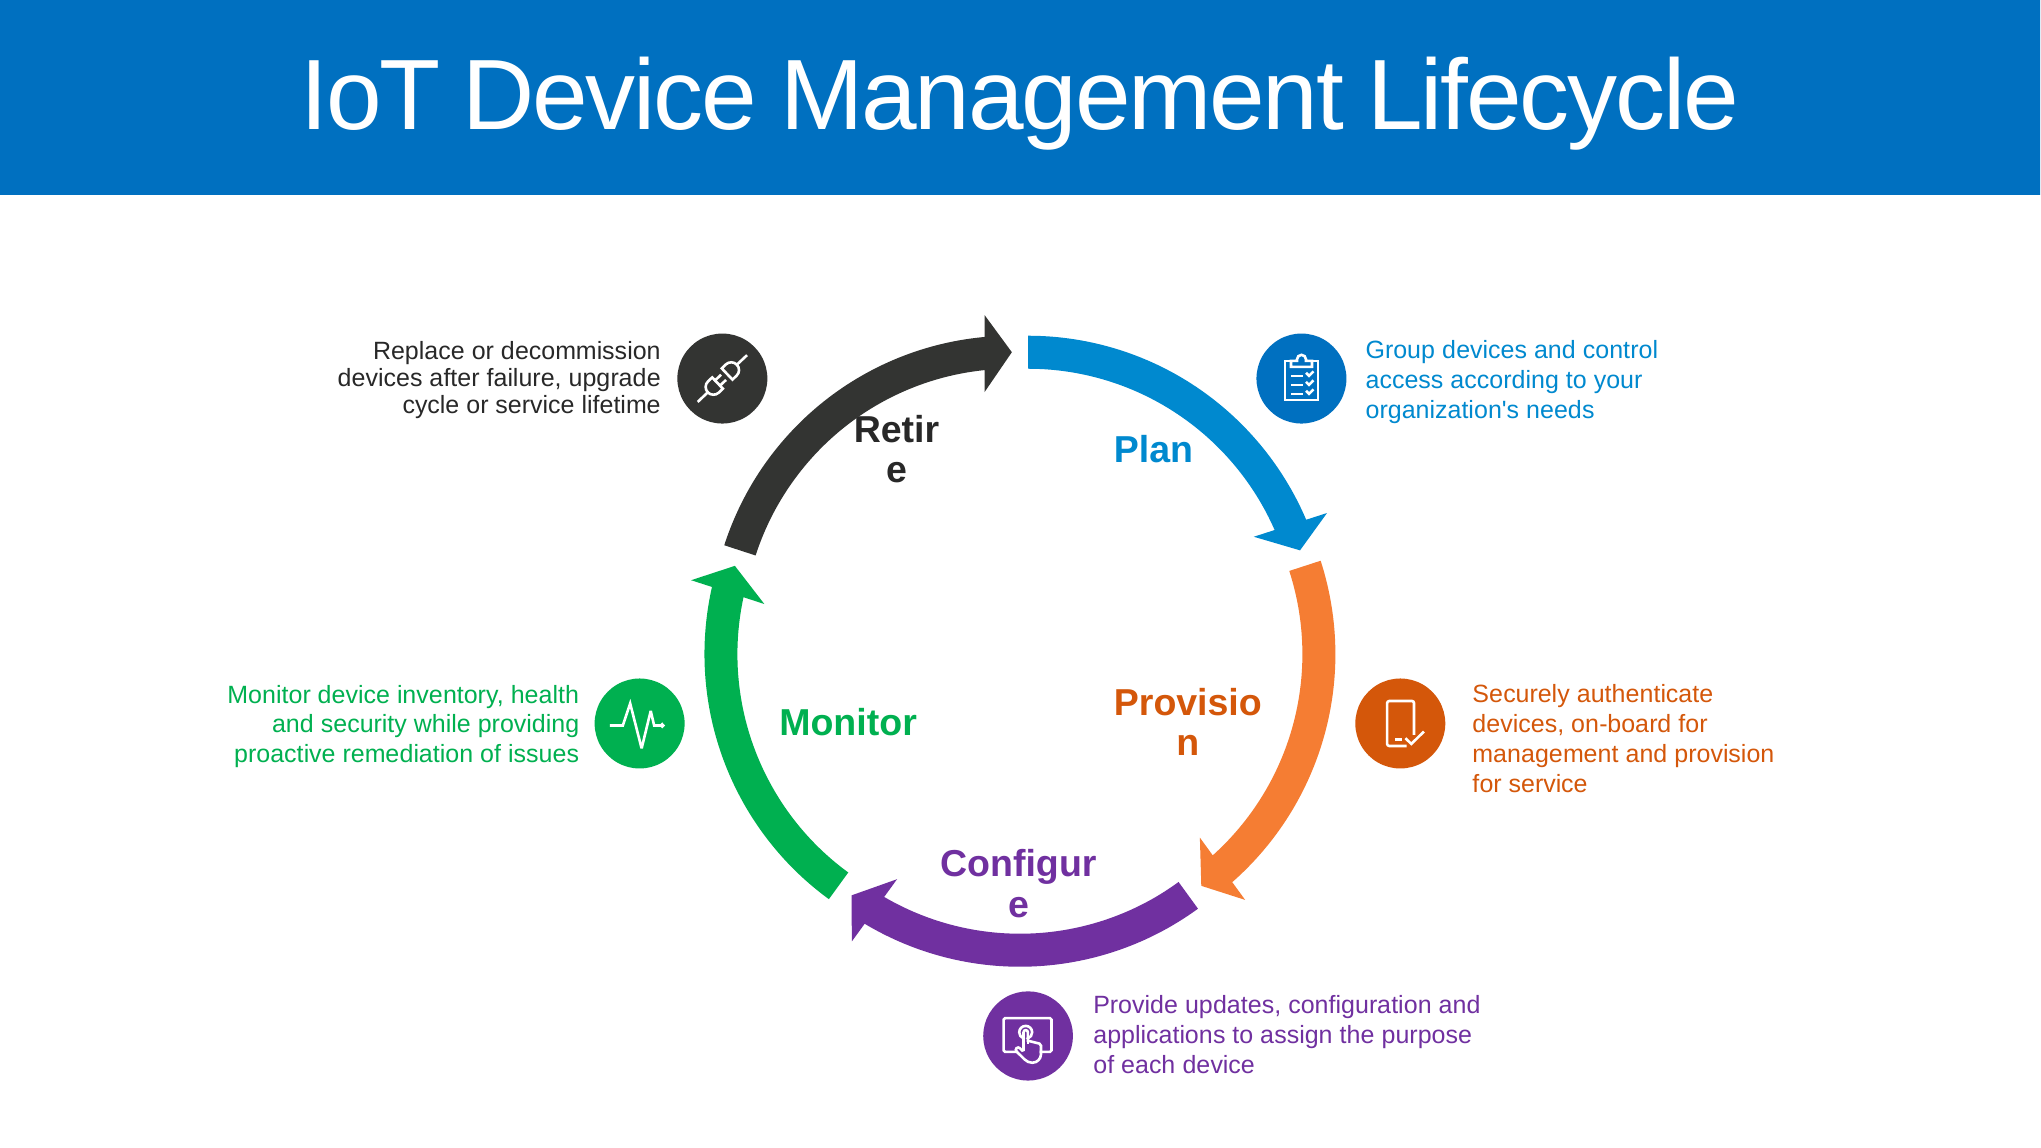

# IoT Device Management Lifecycle
Check next slide for graphic – example of DM working via Firmware update operations

Group devices and control access according to your organization's needs

Replace or decommission devices after failure, upgrade cycle or service lifetime
Retire
Plan
Monitor device inventory, health and security while providing proactive remediation of issues

Securely authenticate devices, on-board for management and provision for service

Monitor
Provision
Configure
Provide updates, configuration and applications to assign the purpose of each device